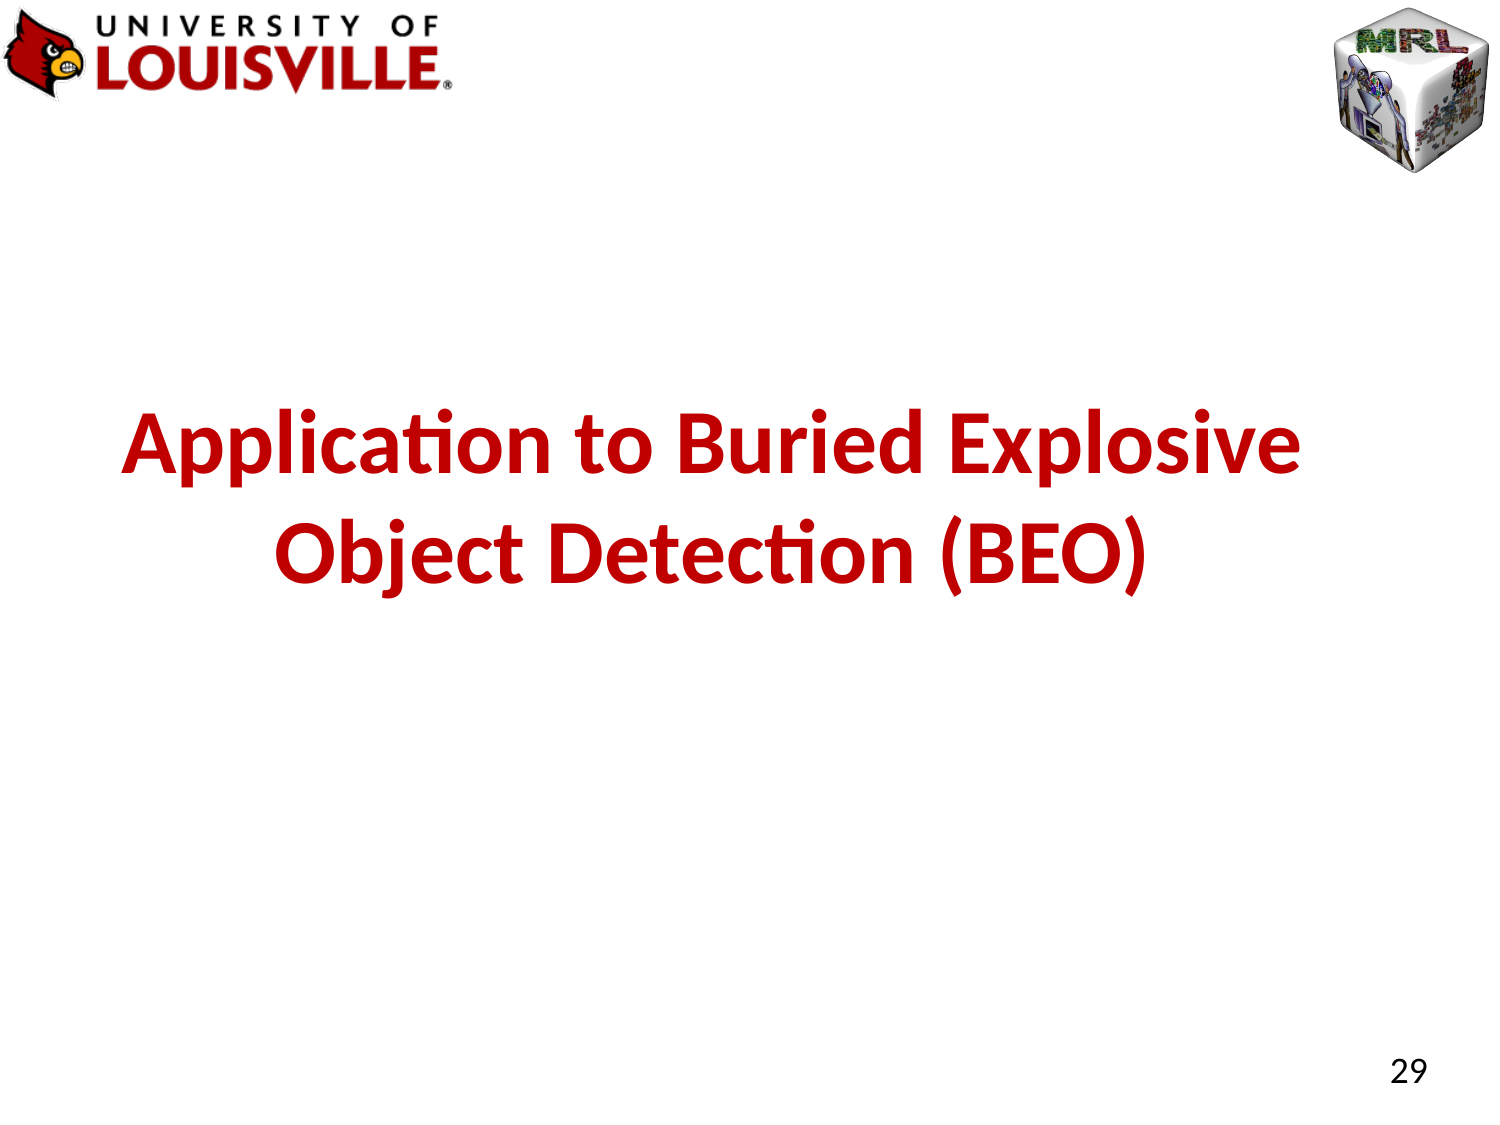

# Application to Buried Explosive Object Detection (BEO)
29